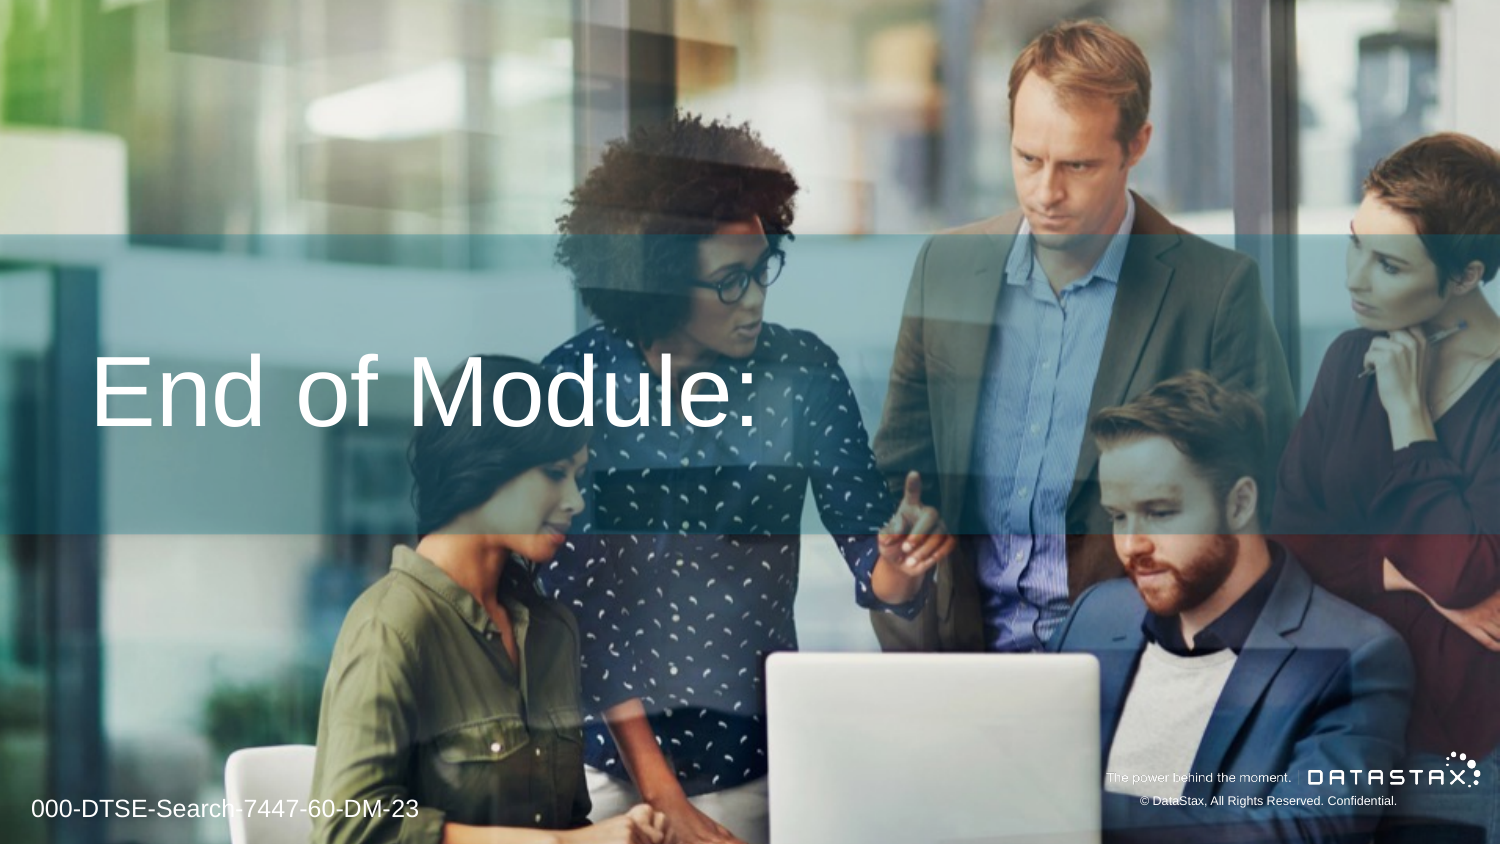

# End of Module:
000-DTSE-Search-7447-60-DM-23
© DataStax, All Rights Reserved. Confidential.